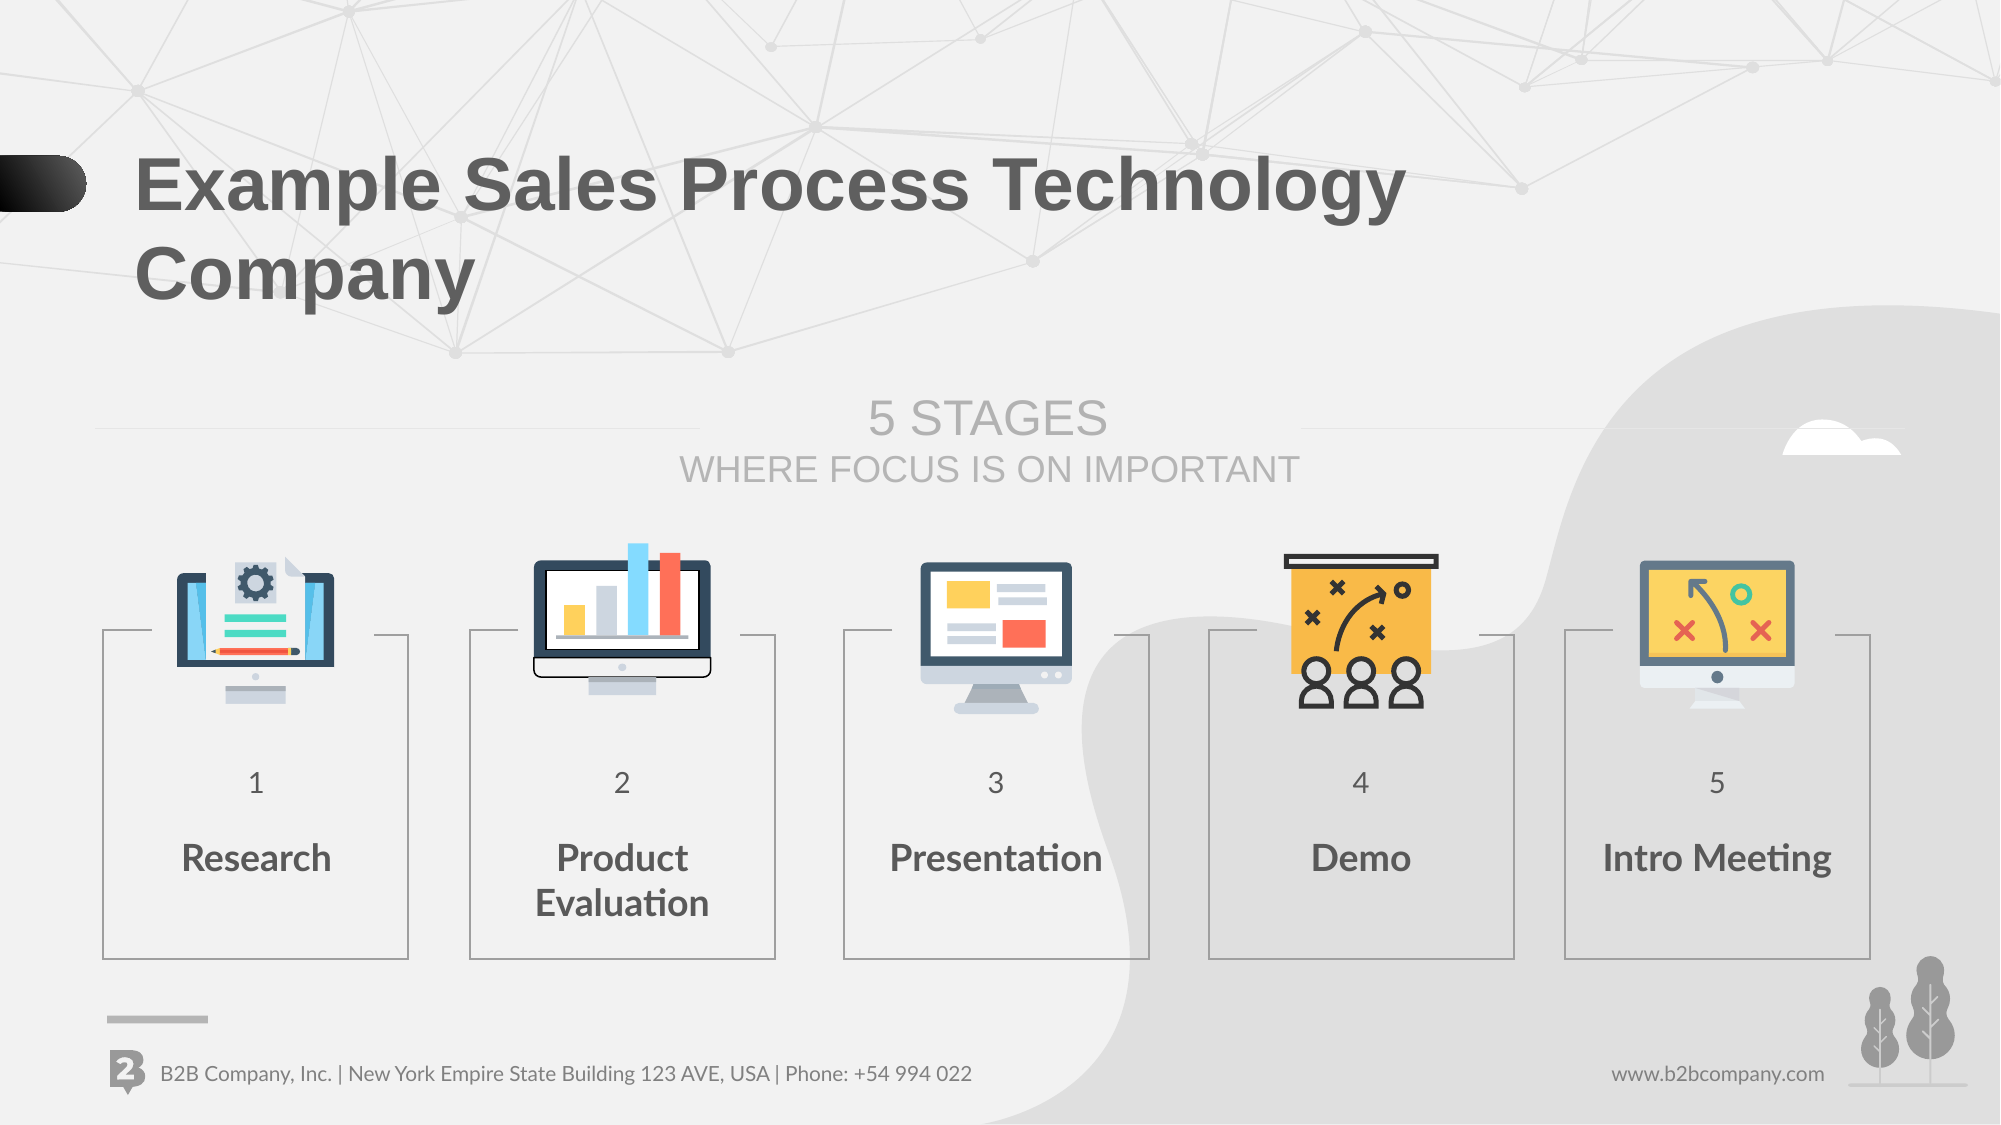

# Example Sales Process Technology Company
5 STAGES
WHERE FOCUS IS ON IMPORTANT

1

Research
2

Product Evaluation
3

Presentation
4

Demo
5

Intro Meeting
B2B Company, Inc. | New York Empire State Building 123 AVE, USA | Phone: +54 994 022